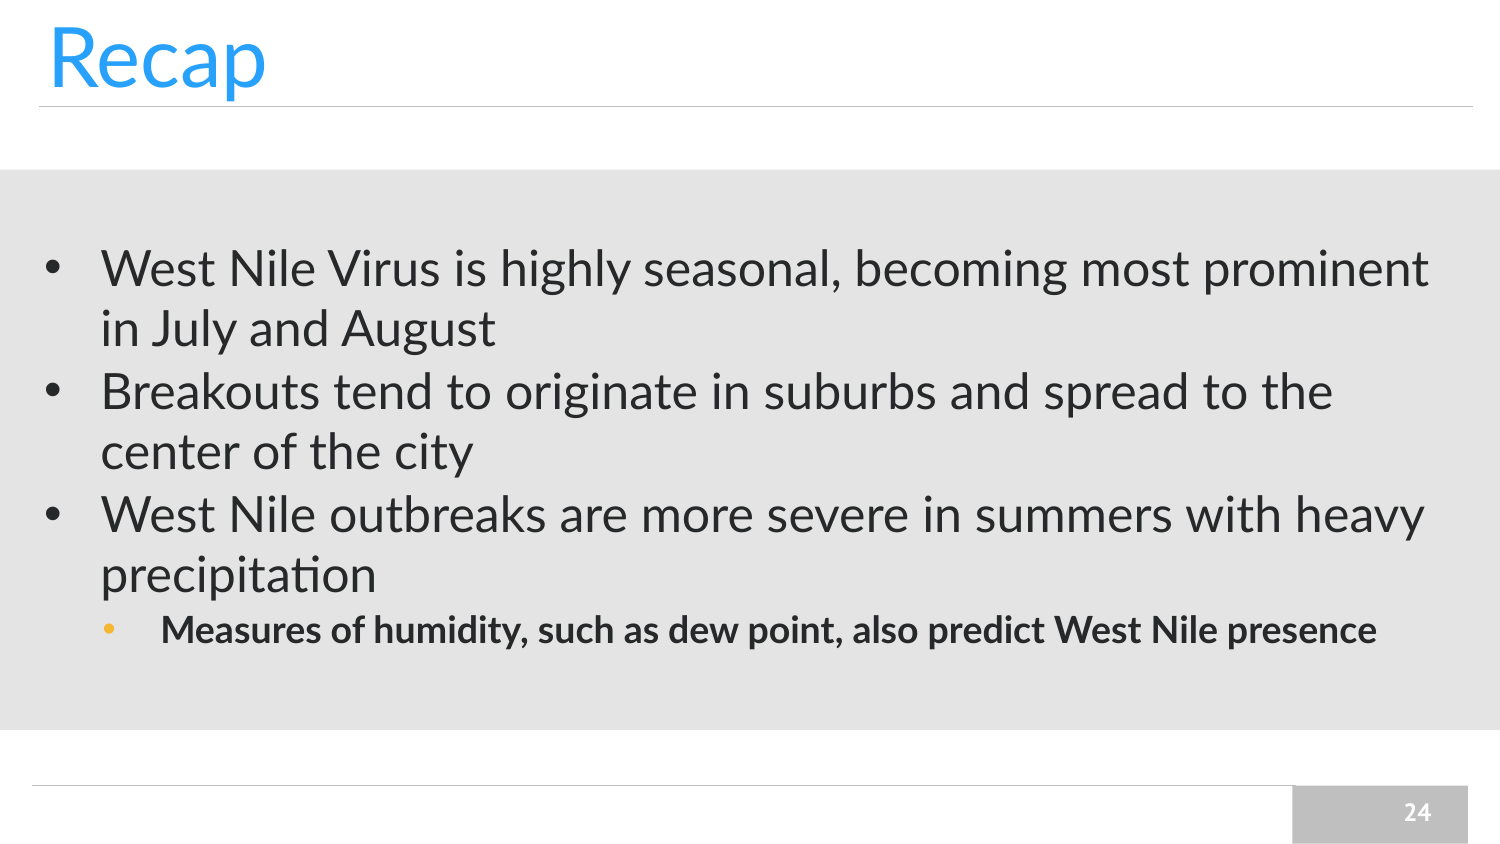

# Recap

West Nile Virus is highly seasonal, becoming most prominent in July and August
Breakouts tend to originate in suburbs and spread to the center of the city
West Nile outbreaks are more severe in summers with heavy precipitation
Measures of humidity, such as dew point, also predict West Nile presence

24